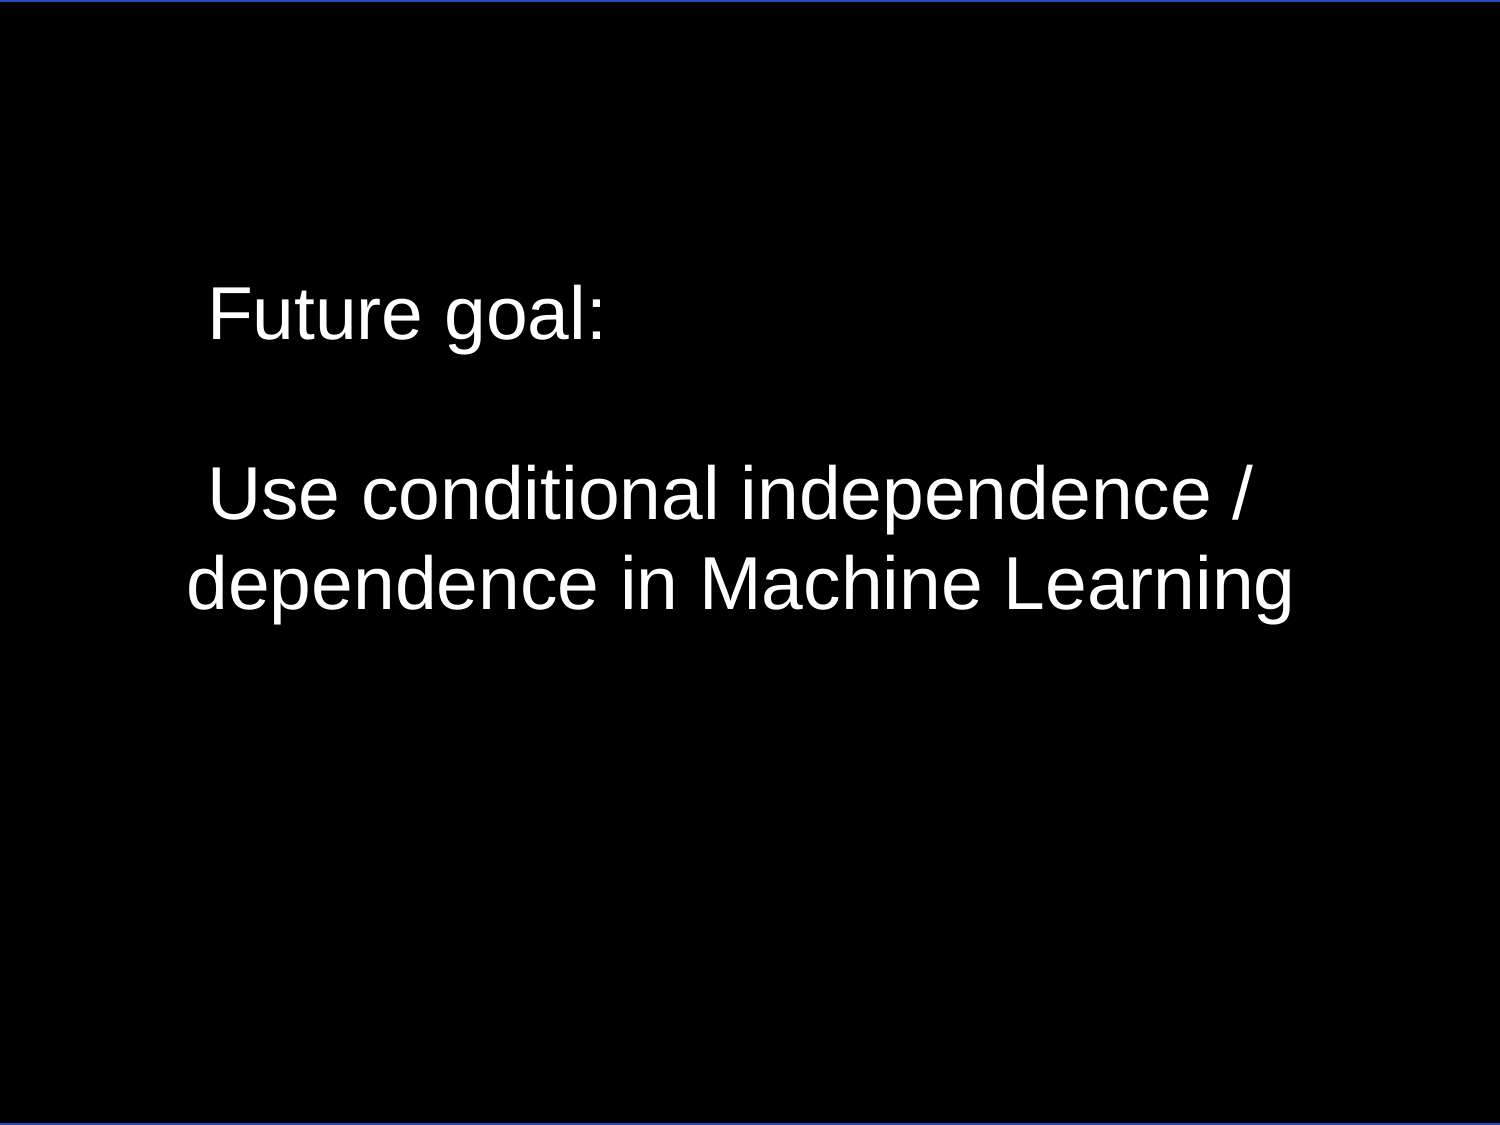

Future goal:

 Use conditional independence / dependence in Machine Learning